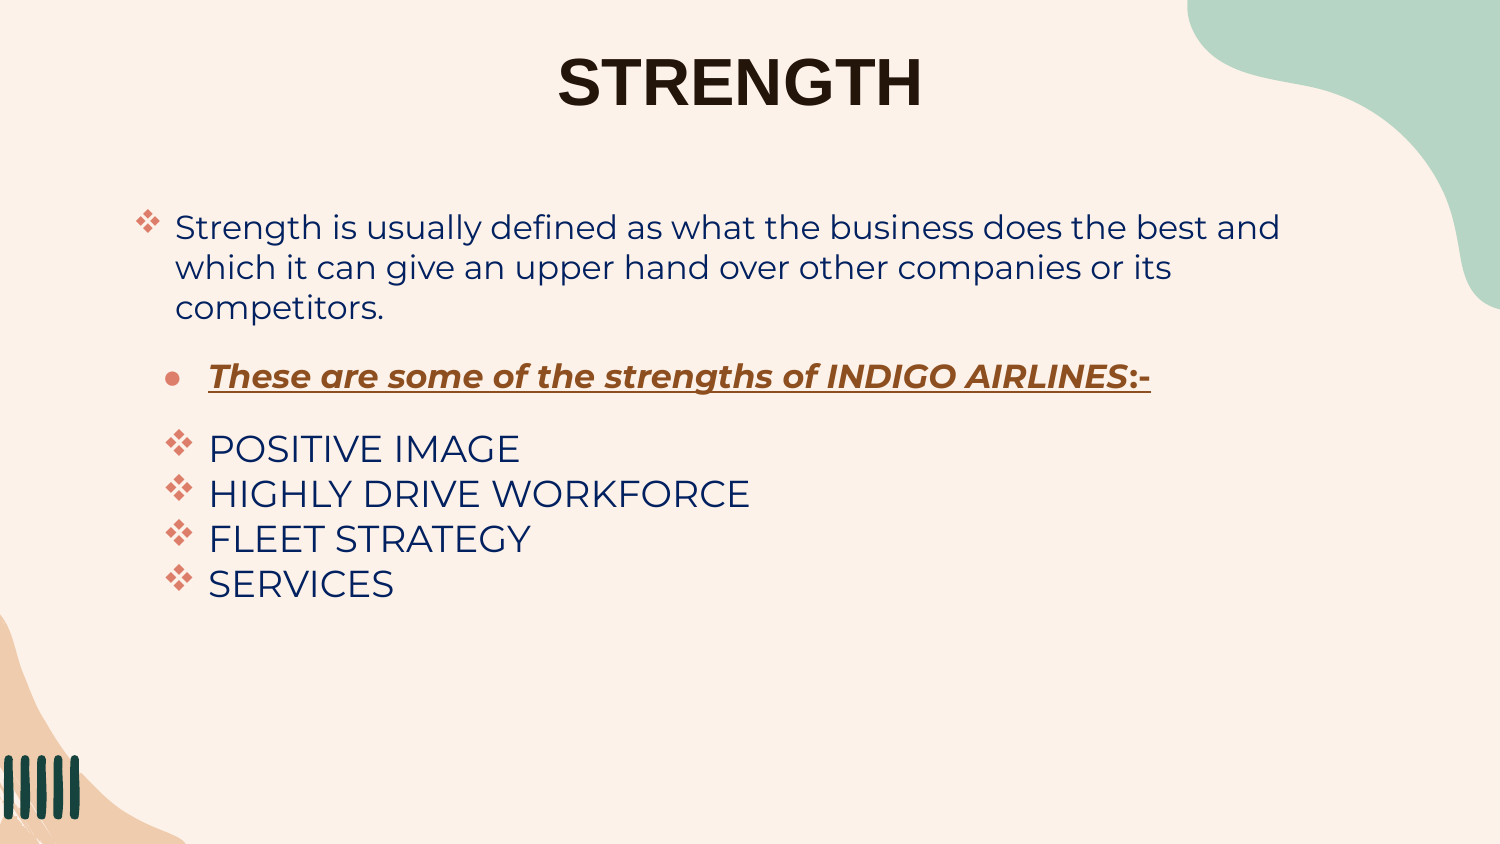

# STRENGTH
Strength is usually defined as what the business does the best and which it can give an upper hand over other companies or its competitors.

These are some of the strengths of INDIGO AIRLINES:-

POSITIVE IMAGE
HIGHLY DRIVE WORKFORCE
FLEET STRATEGY
SERVICES